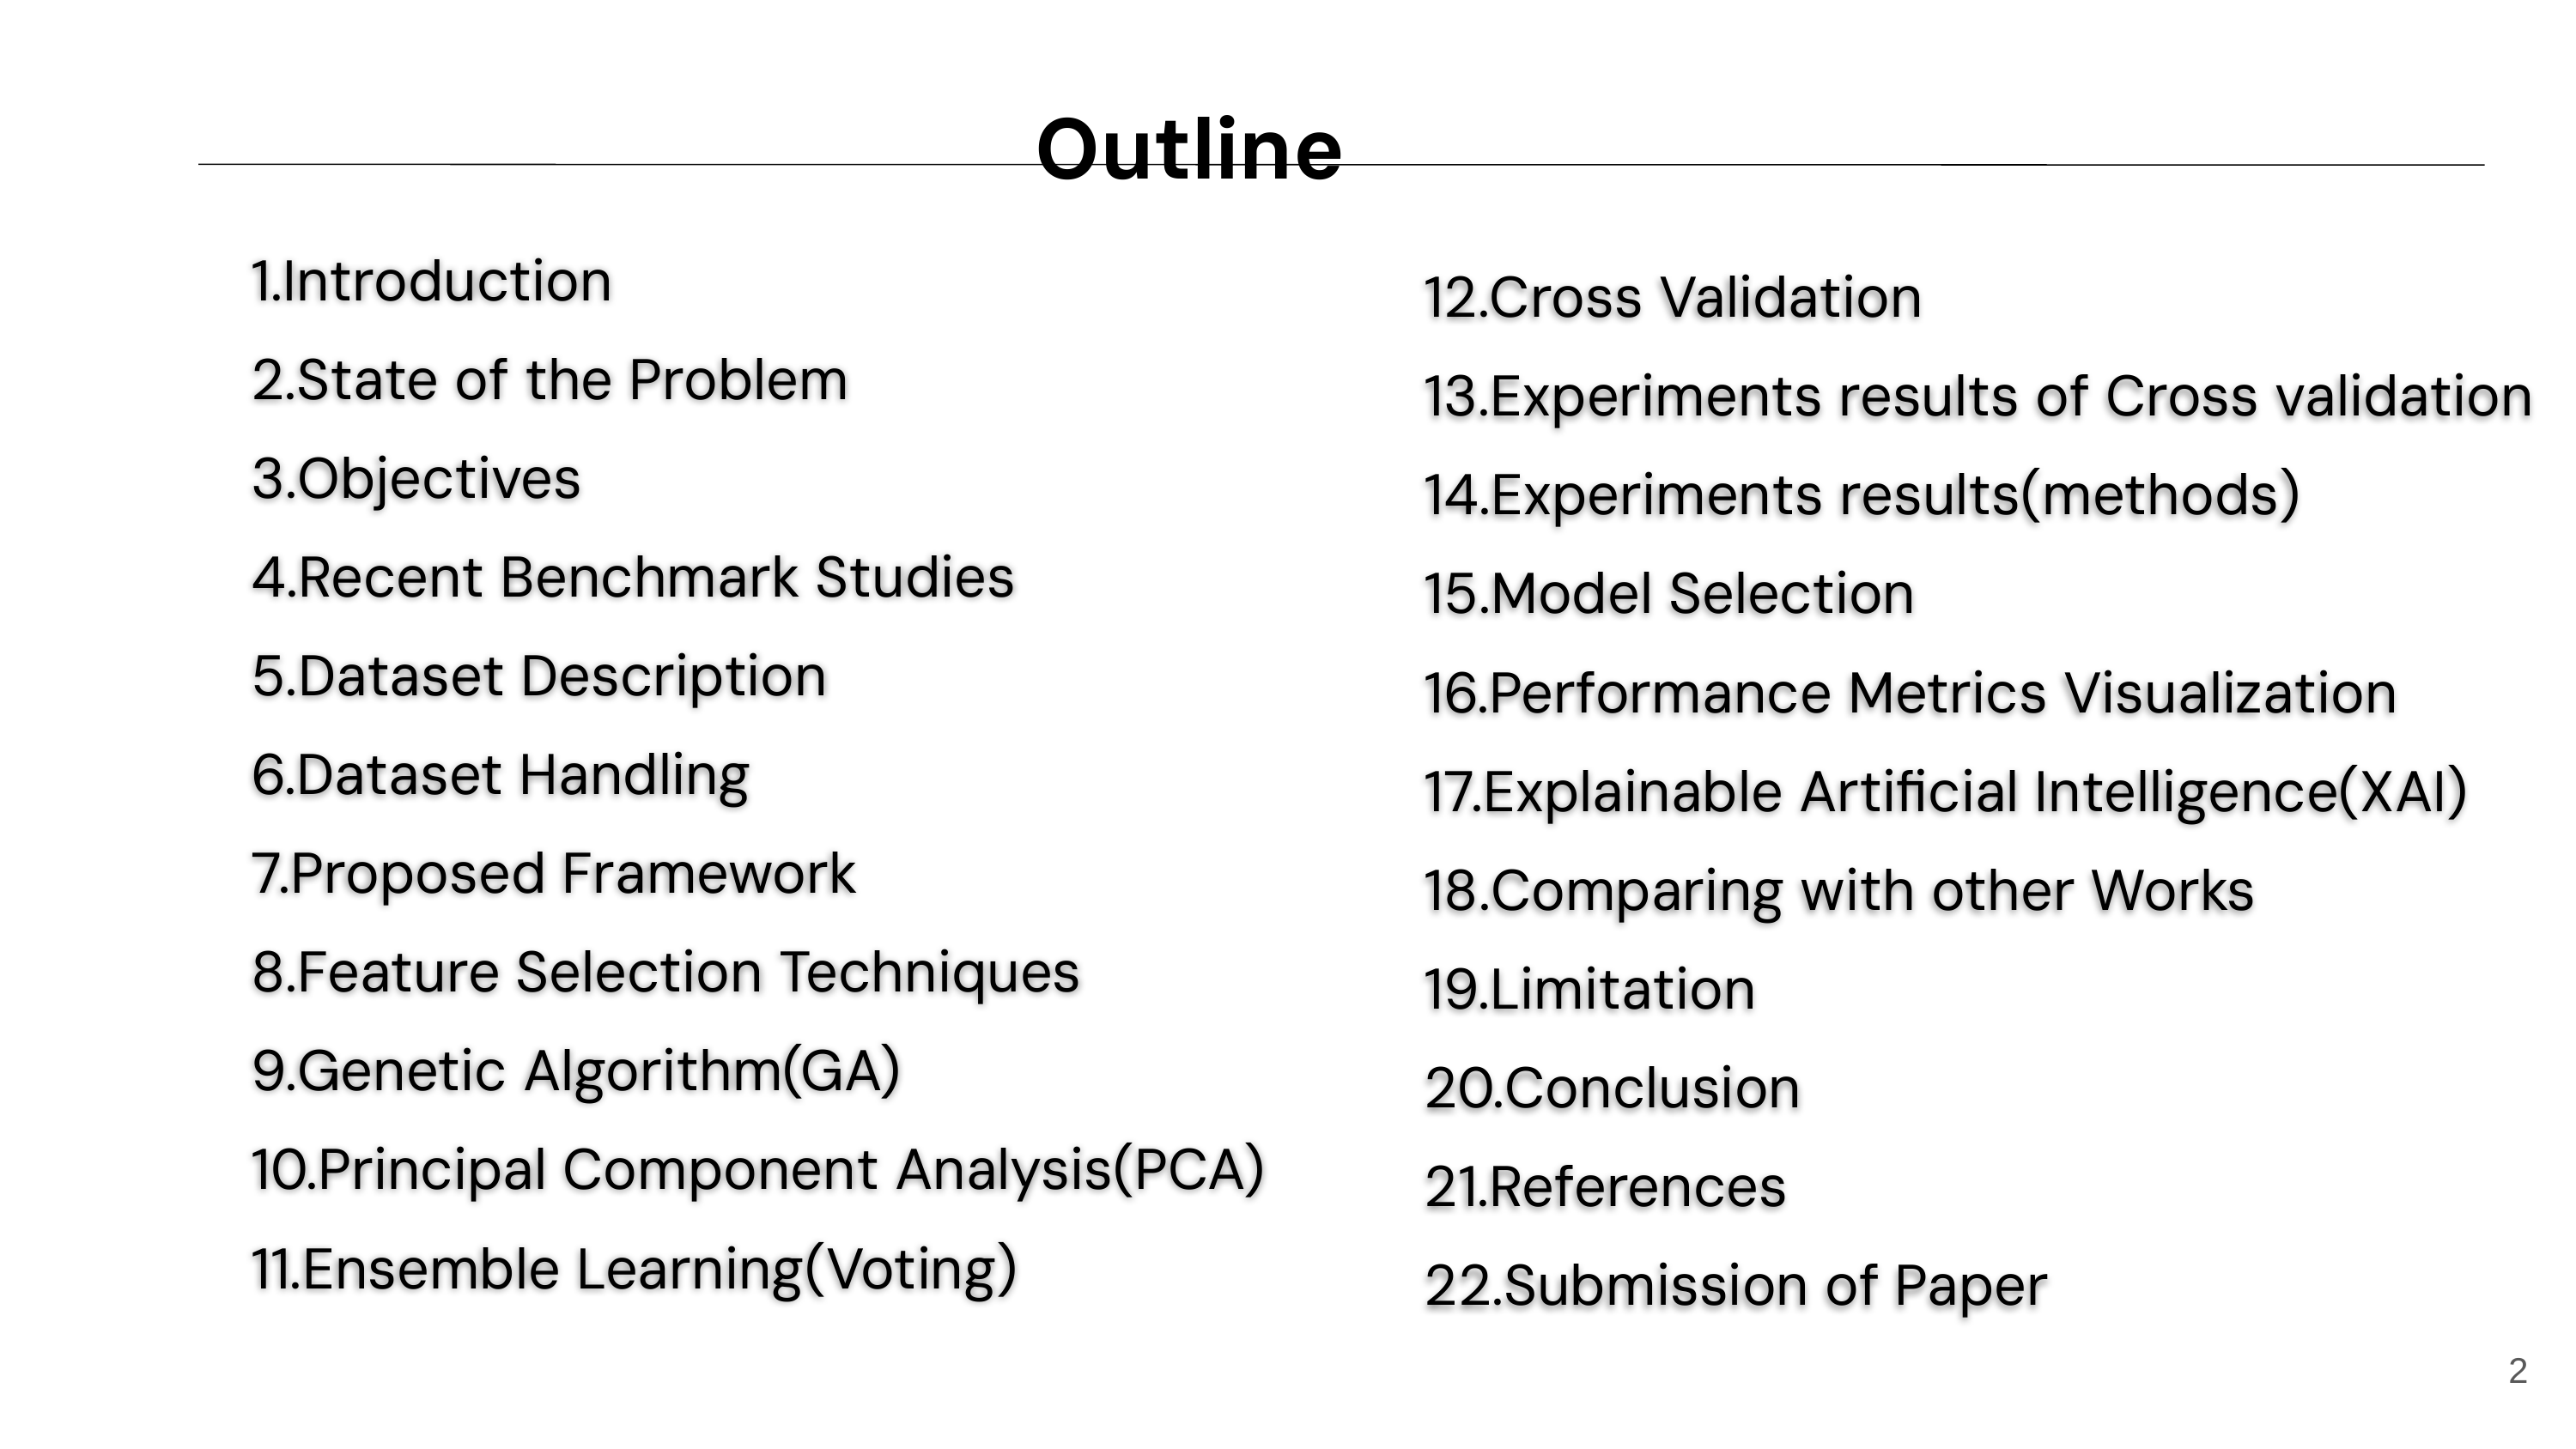

Outline

Introduction
State of the Problem
Objectives
Recent Benchmark Studies
Dataset Description
Dataset Handling
Proposed Framework
Feature Selection Techniques
Genetic Algorithm(GA)
Principal Component Analysis(PCA)
Ensemble Learning(Voting)

Cross Validation
Experiments results of Cross validation
Experiments results(methods)
Model Selection
Performance Metrics Visualization
Explainable Artificial Intelligence(XAI)
Comparing with other Works
Limitation
Conclusion
References
Submission of Paper
2